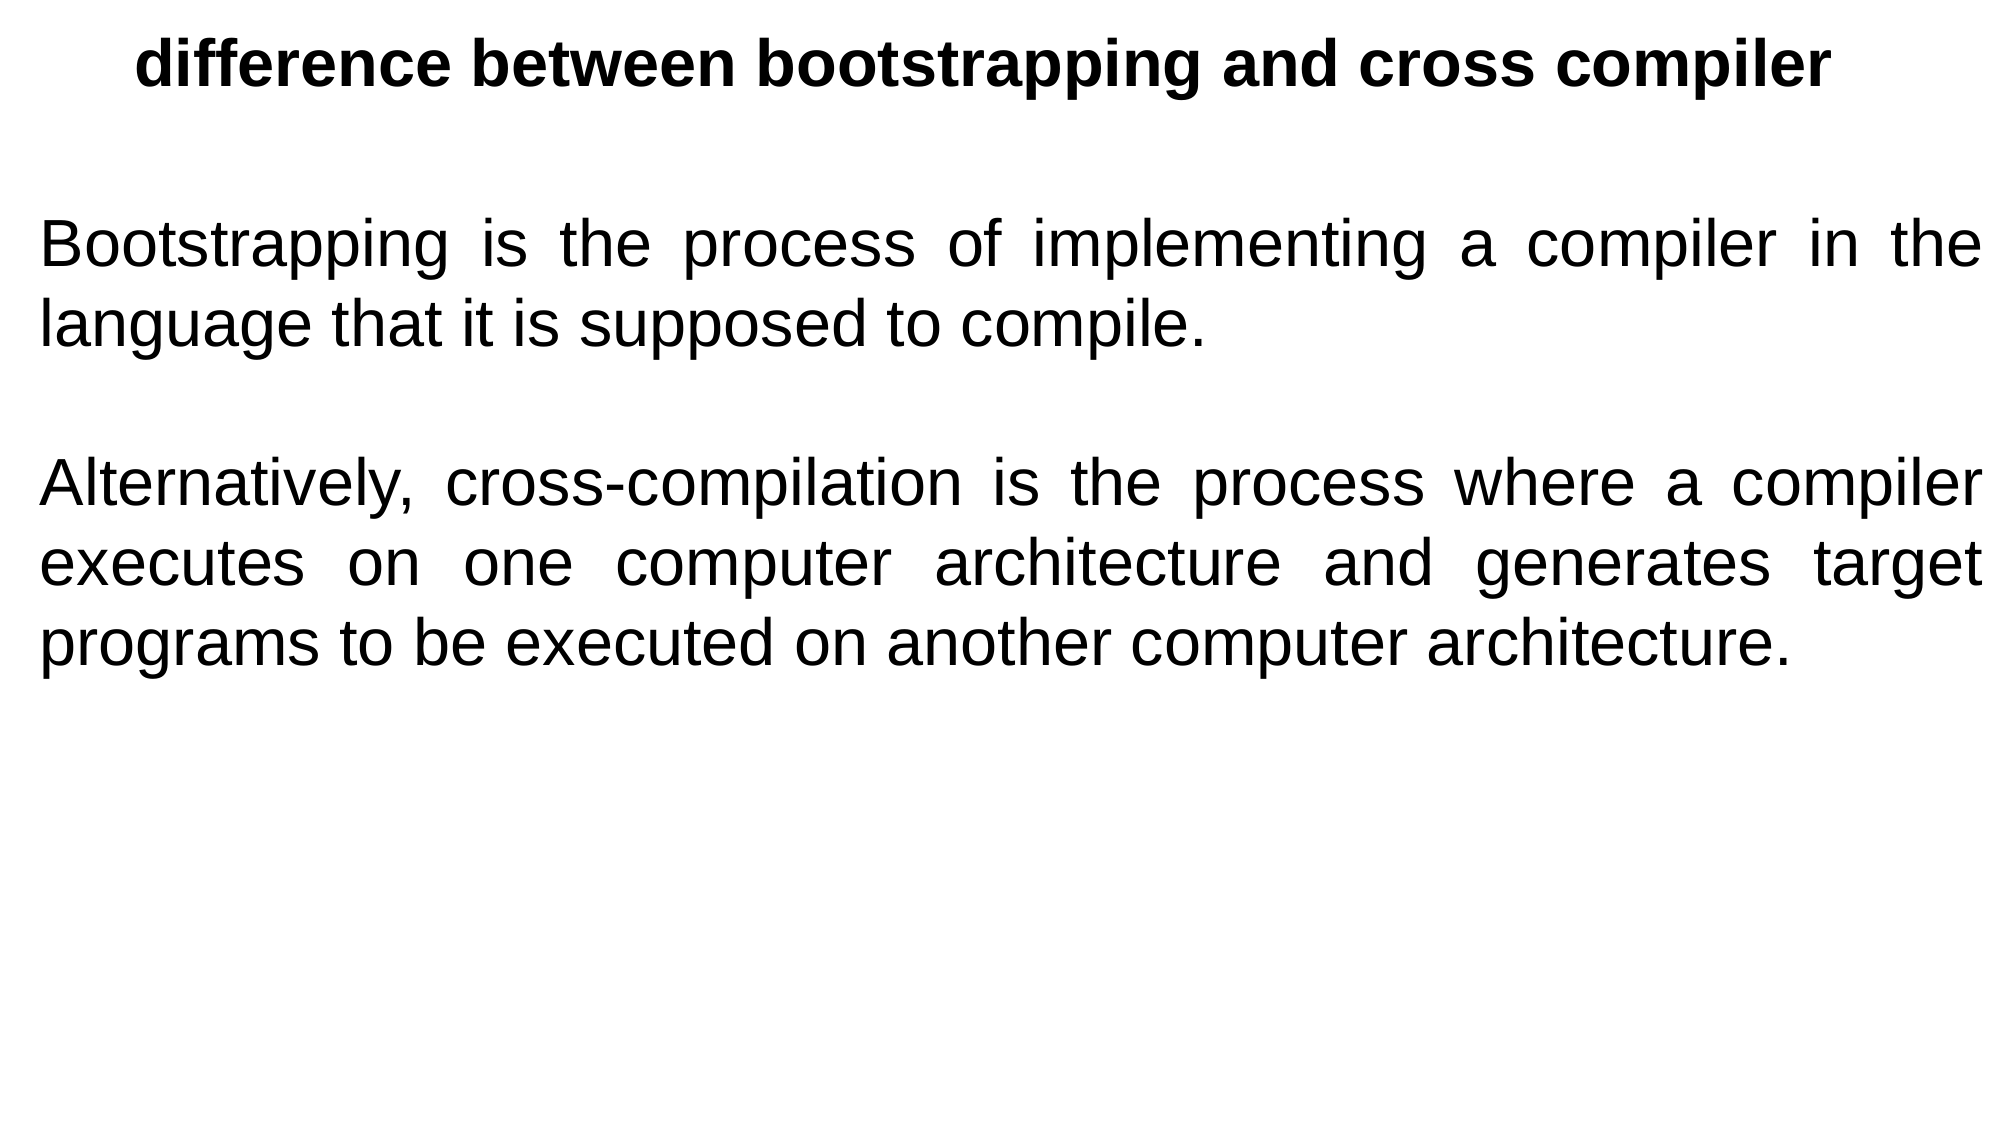

difference between bootstrapping and cross compiler
Bootstrapping is the process of implementing a compiler in the language that it is supposed to compile.

Alternatively, cross-compilation is the process where a compiler executes on one computer architecture and generates target programs to be executed on another computer architecture.